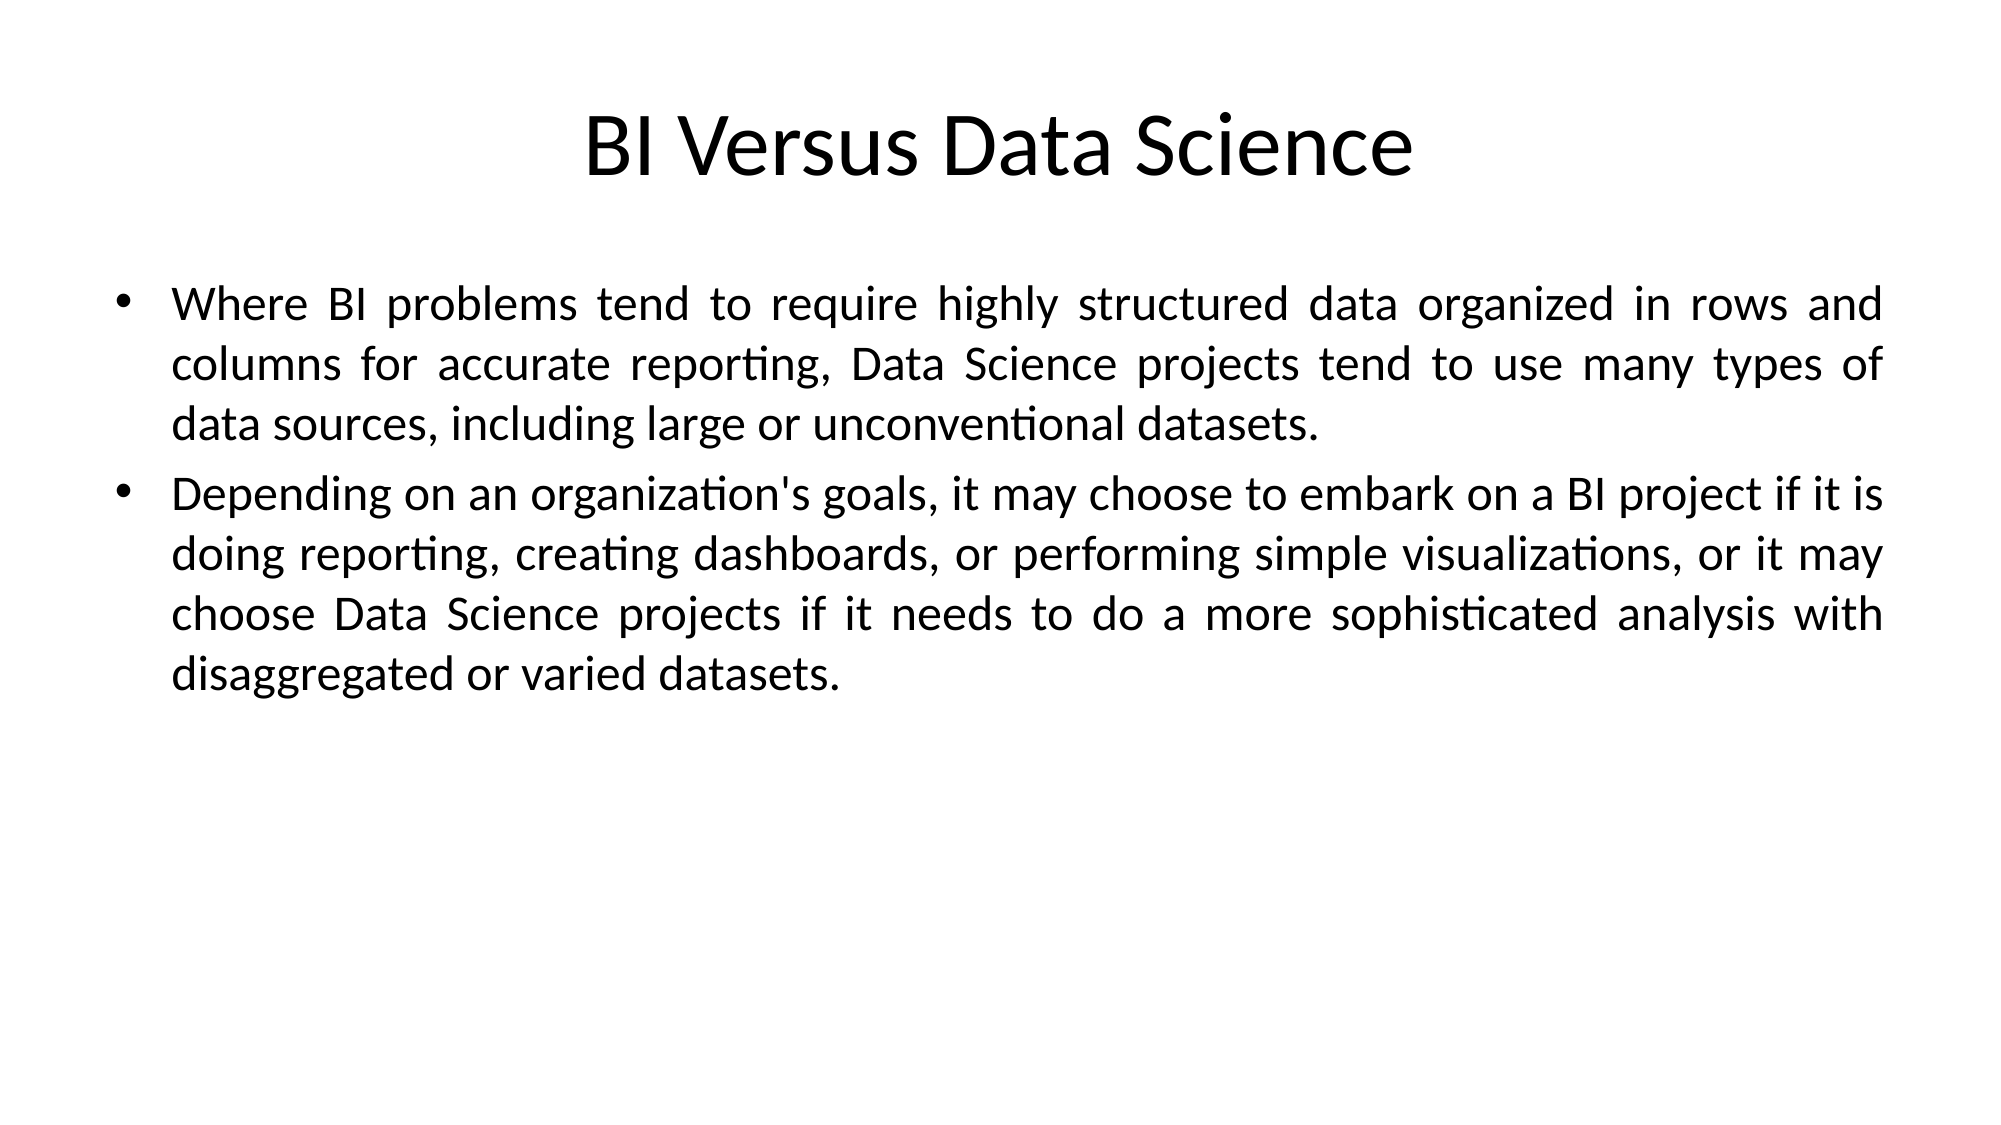

# BI Versus Data Science
Where BI problems tend to require highly structured data organized in rows and columns for accurate reporting, Data Science projects tend to use many types of data sources, including large or unconventional datasets.
Depending on an organization's goals, it may choose to embark on a BI project if it is doing reporting, creating dashboards, or performing simple visualizations, or it may choose Data Science projects if it needs to do a more sophisticated analysis with disaggregated or varied datasets.